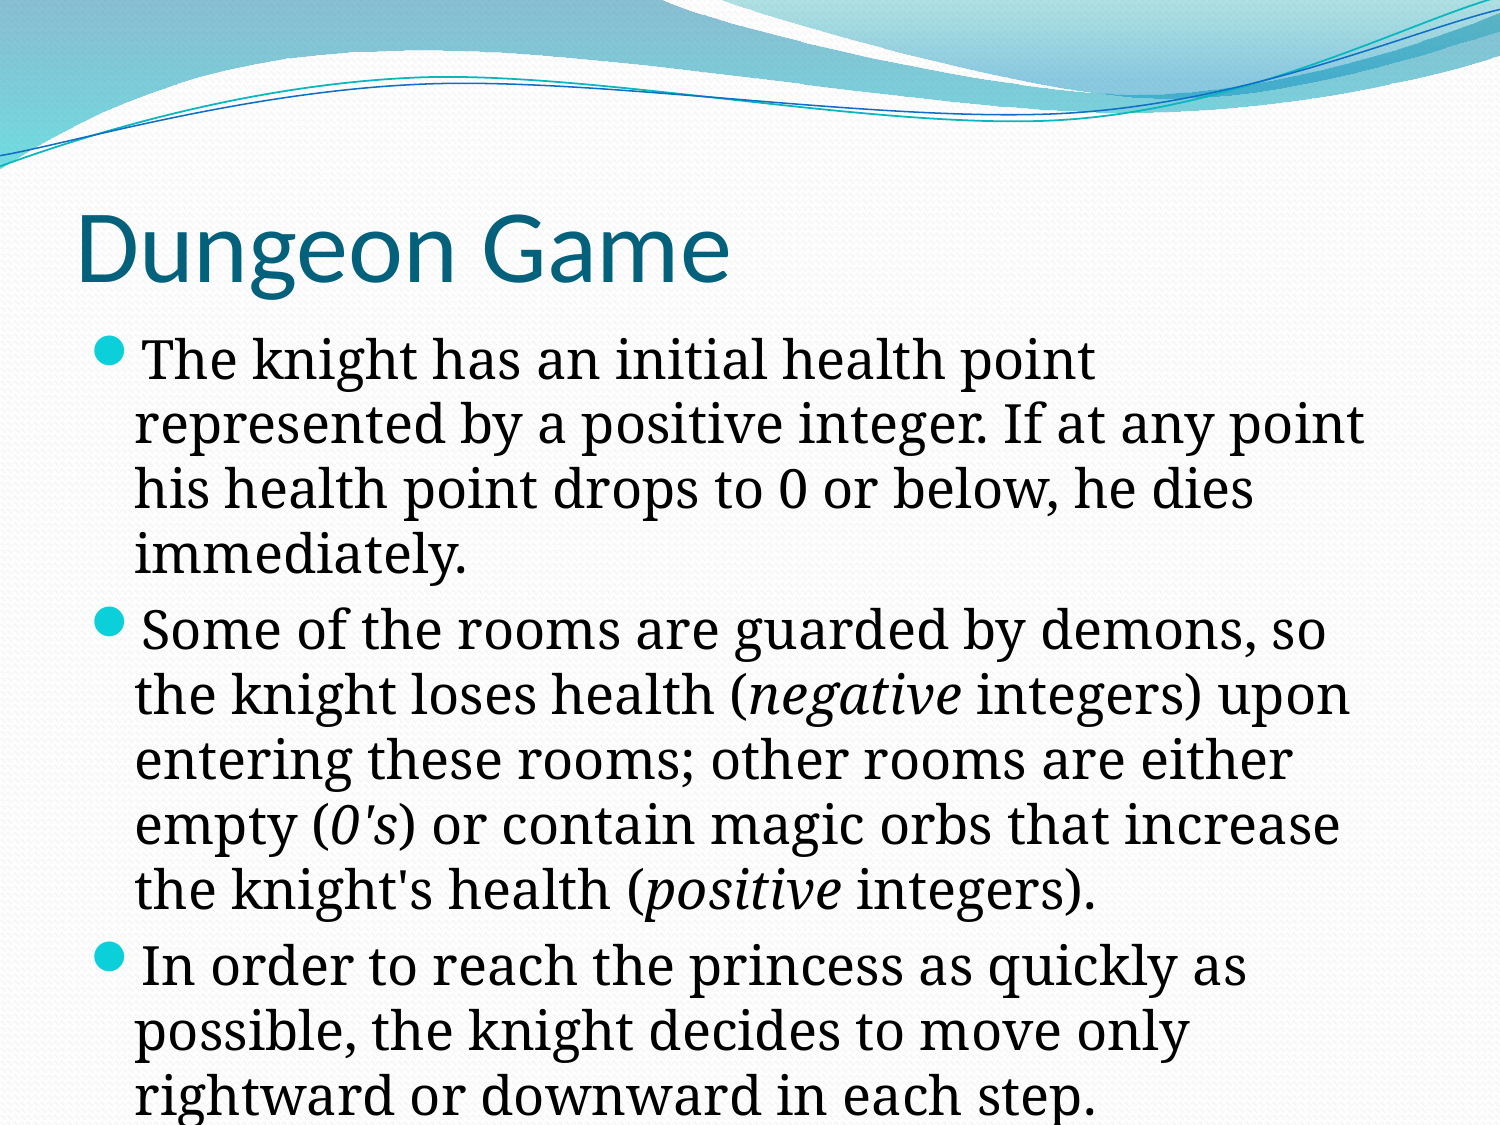

# Dungeon Game
The knight has an initial health point represented by a positive integer. If at any point his health point drops to 0 or below, he dies immediately.
Some of the rooms are guarded by demons, so the knight loses health (negative integers) upon entering these rooms; other rooms are either empty (0's) or contain magic orbs that increase the knight's health (positive integers).
In order to reach the princess as quickly as possible, the knight decides to move only rightward or downward in each step.